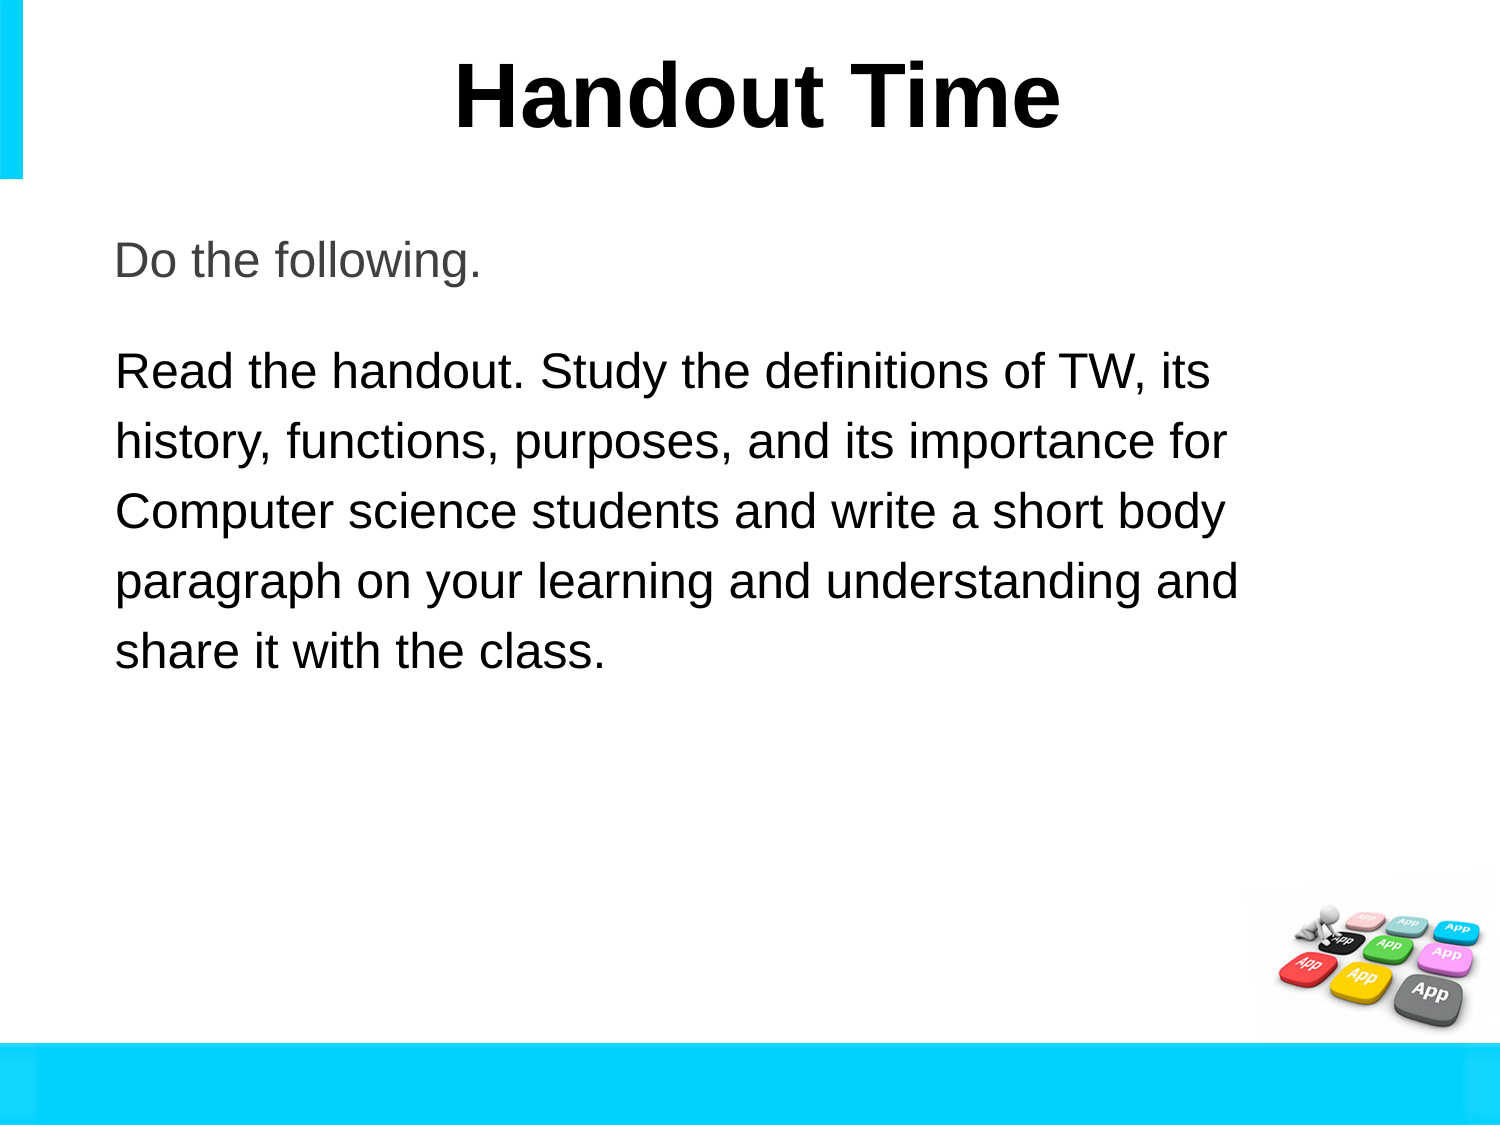

# Handout Time
Do the following.
Read the handout. Study the definitions of TW, its
history, functions, purposes, and its importance for
Computer science students and write a short body
paragraph on your learning and understanding and
share it with the class.